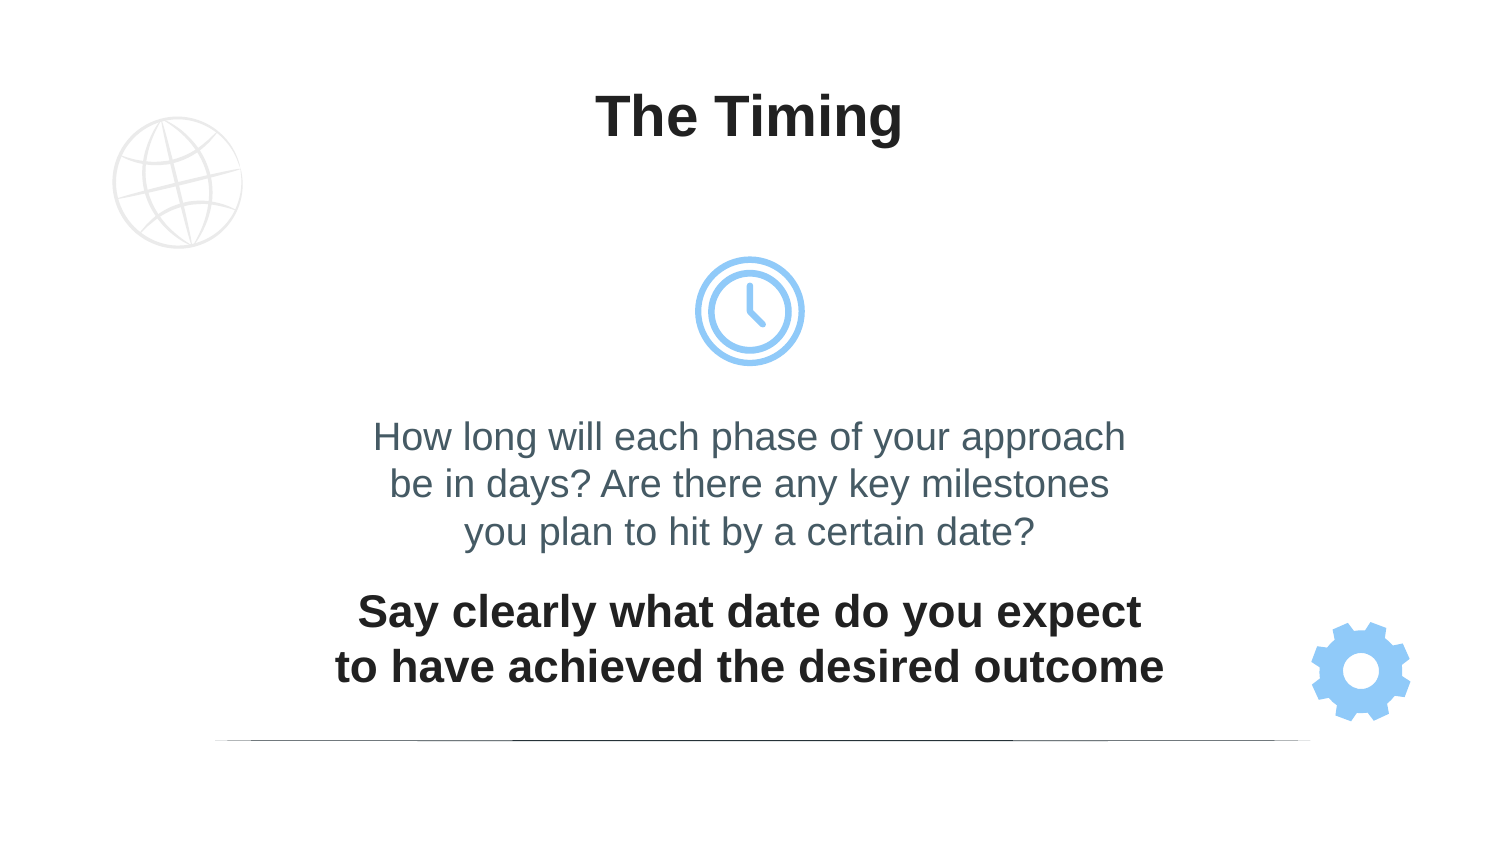

The Timing

How long will each phase of your approach be in days? Are there any key milestones you plan to hit by a certain date?
# Say clearly what date do you expect to have achieved the desired outcome